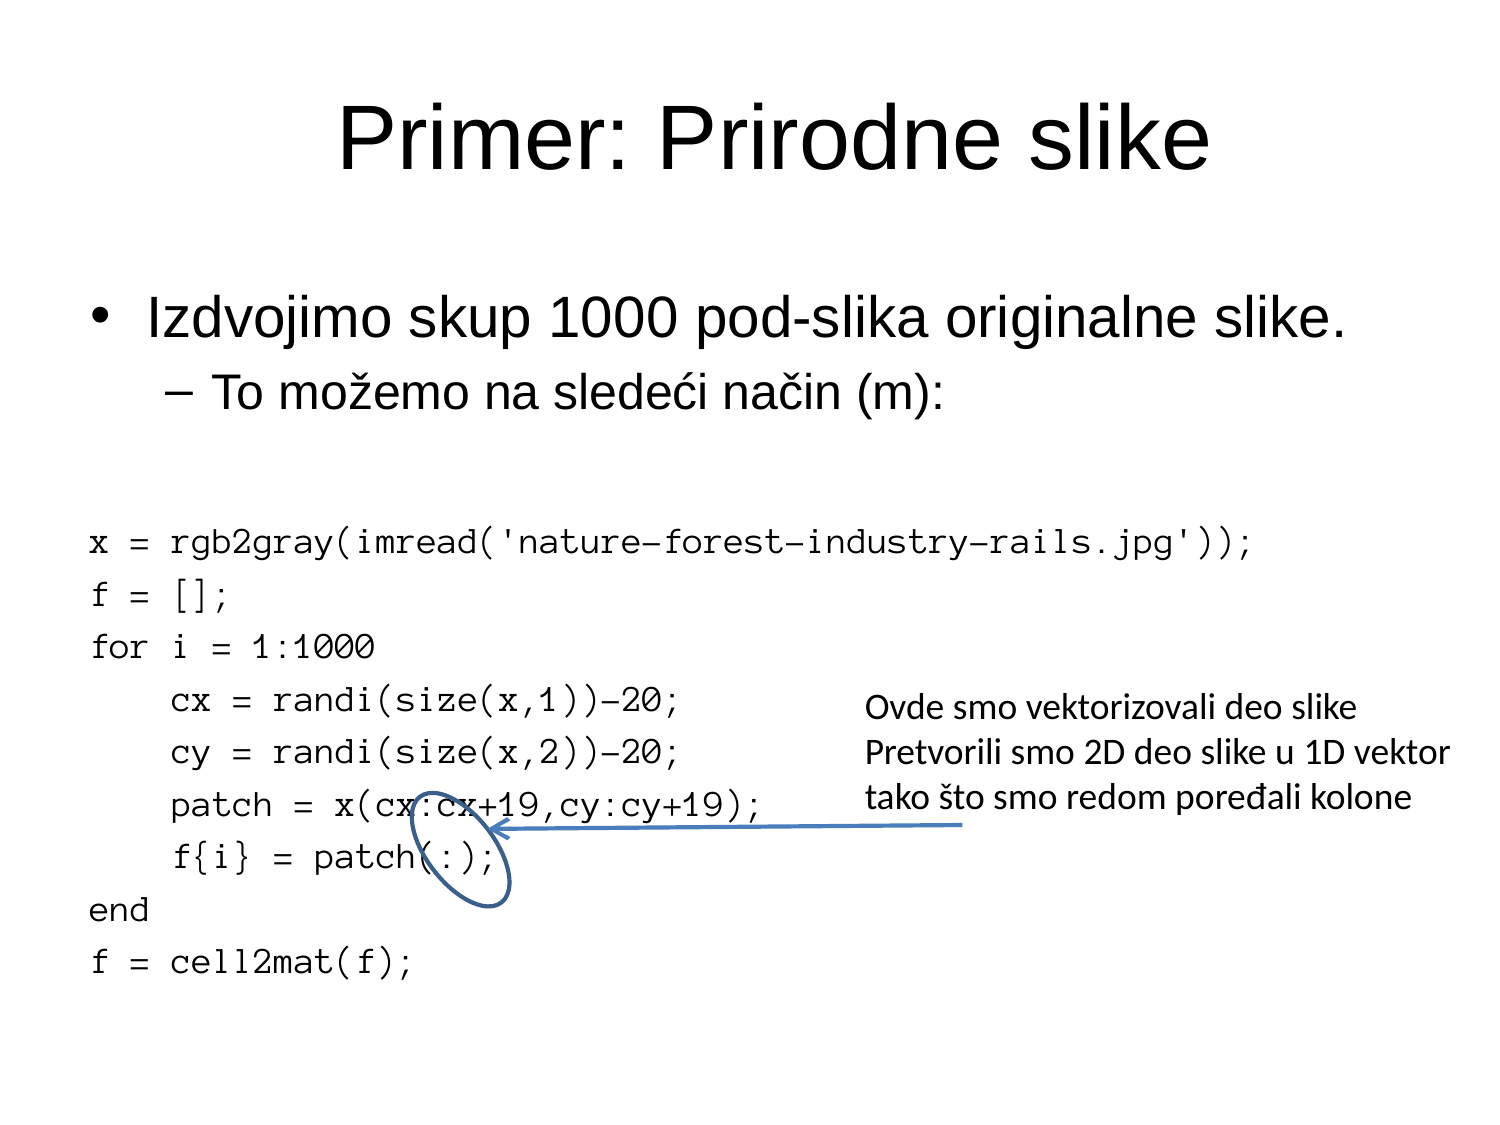

Primer: Prirodne slike
Izdvojimo skup 1000 pod-slika originalne slike.
To možemo na sledeći način (m):

x = rgb2gray(imread('nature-forest-industry-rails.jpg'));
f = [];
for i = 1:1000
    cx = randi(size(x,1))-20;
    cy = randi(size(x,2))-20;
    patch = x(cx:cx+19,cy:cy+19);
    f{i} = patch(:);
end
f = cell2mat(f);

Ovde smo vektorizovali deo slike
Pretvorili smo 2D deo slike u 1D vektor
tako što smo redom poređali kolone